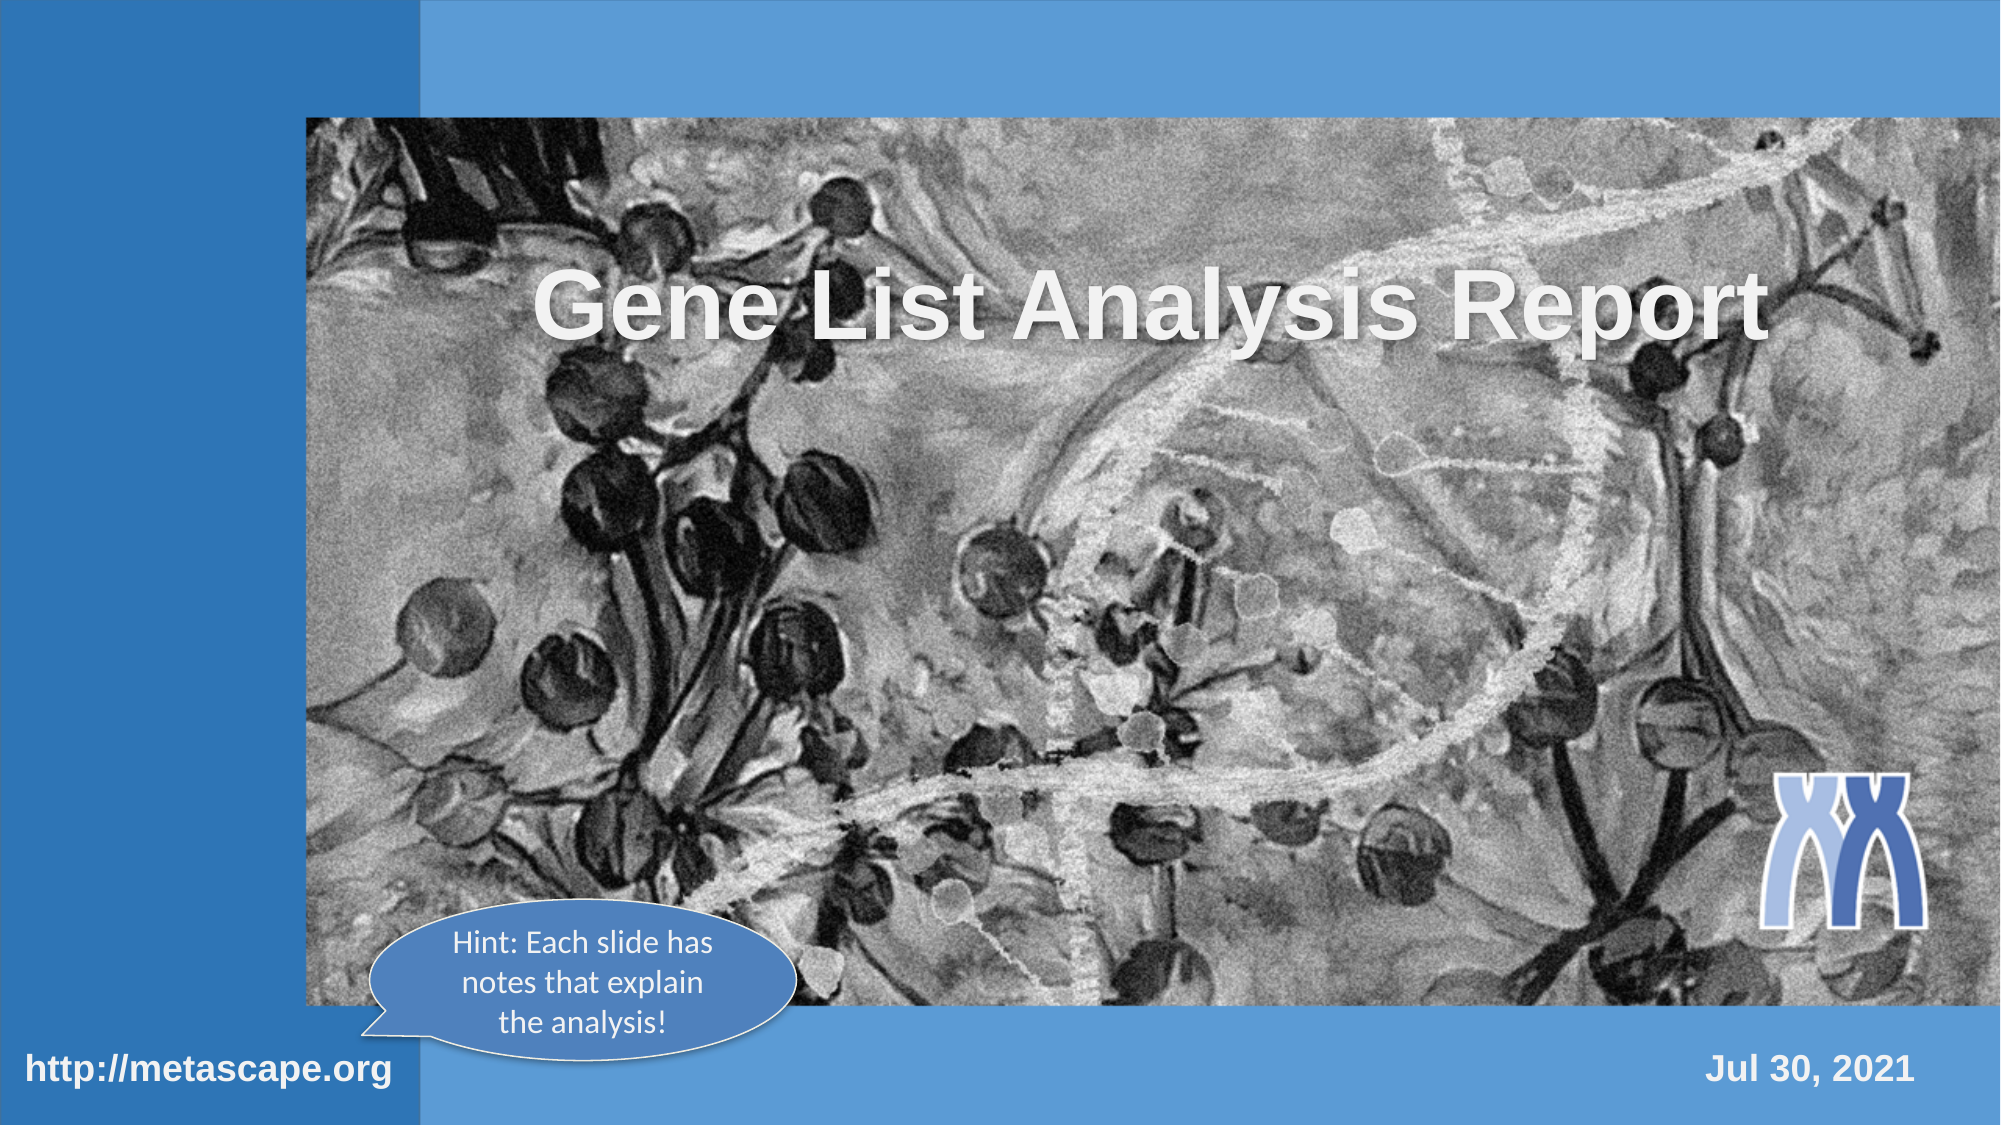

# Gene List Analysis Report
Hint: Each slide has notes that explain the analysis!
http://metascape.org
Jul 30, 2021